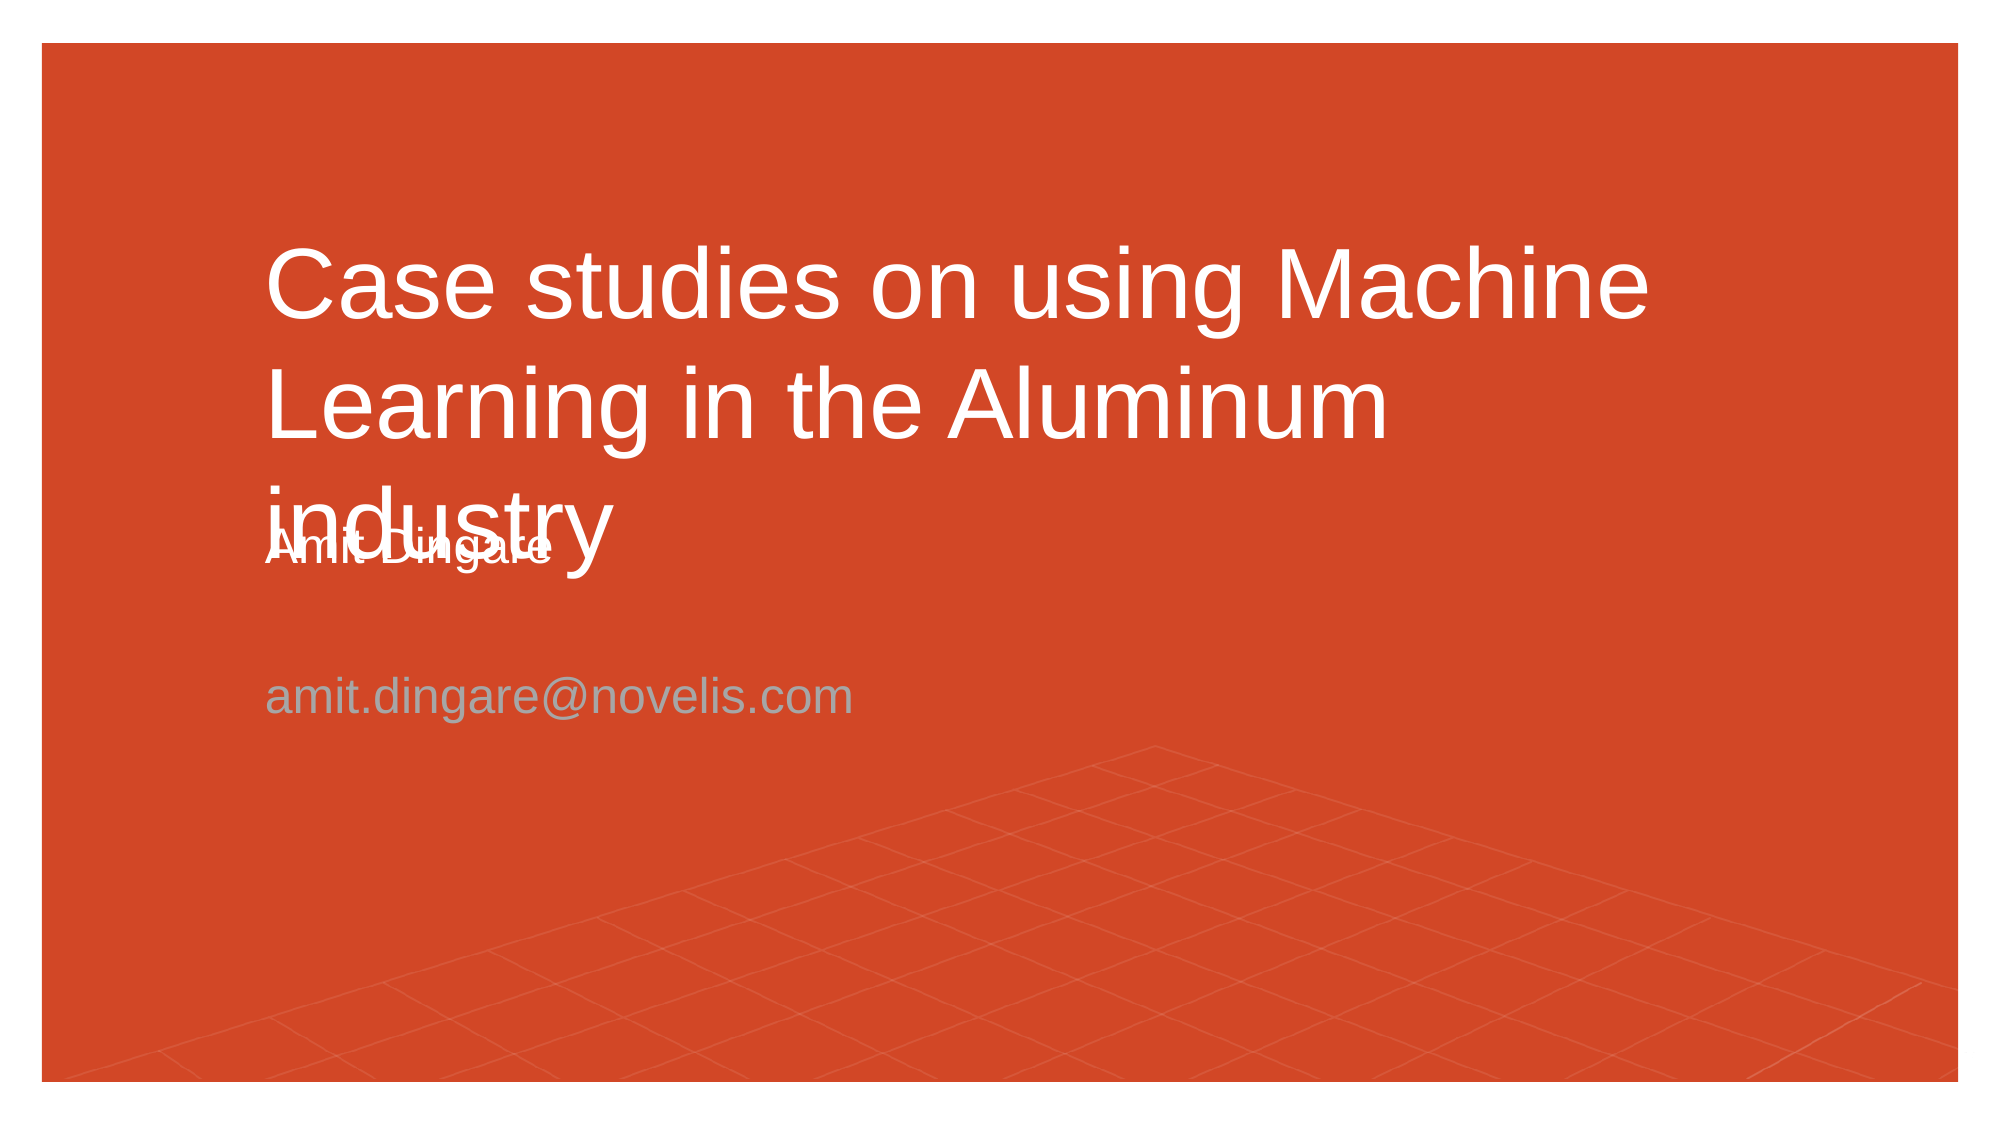

# Case studies on using Machine Learning in the Aluminum industry
Amit Dingare

amit.dingare@novelis.com